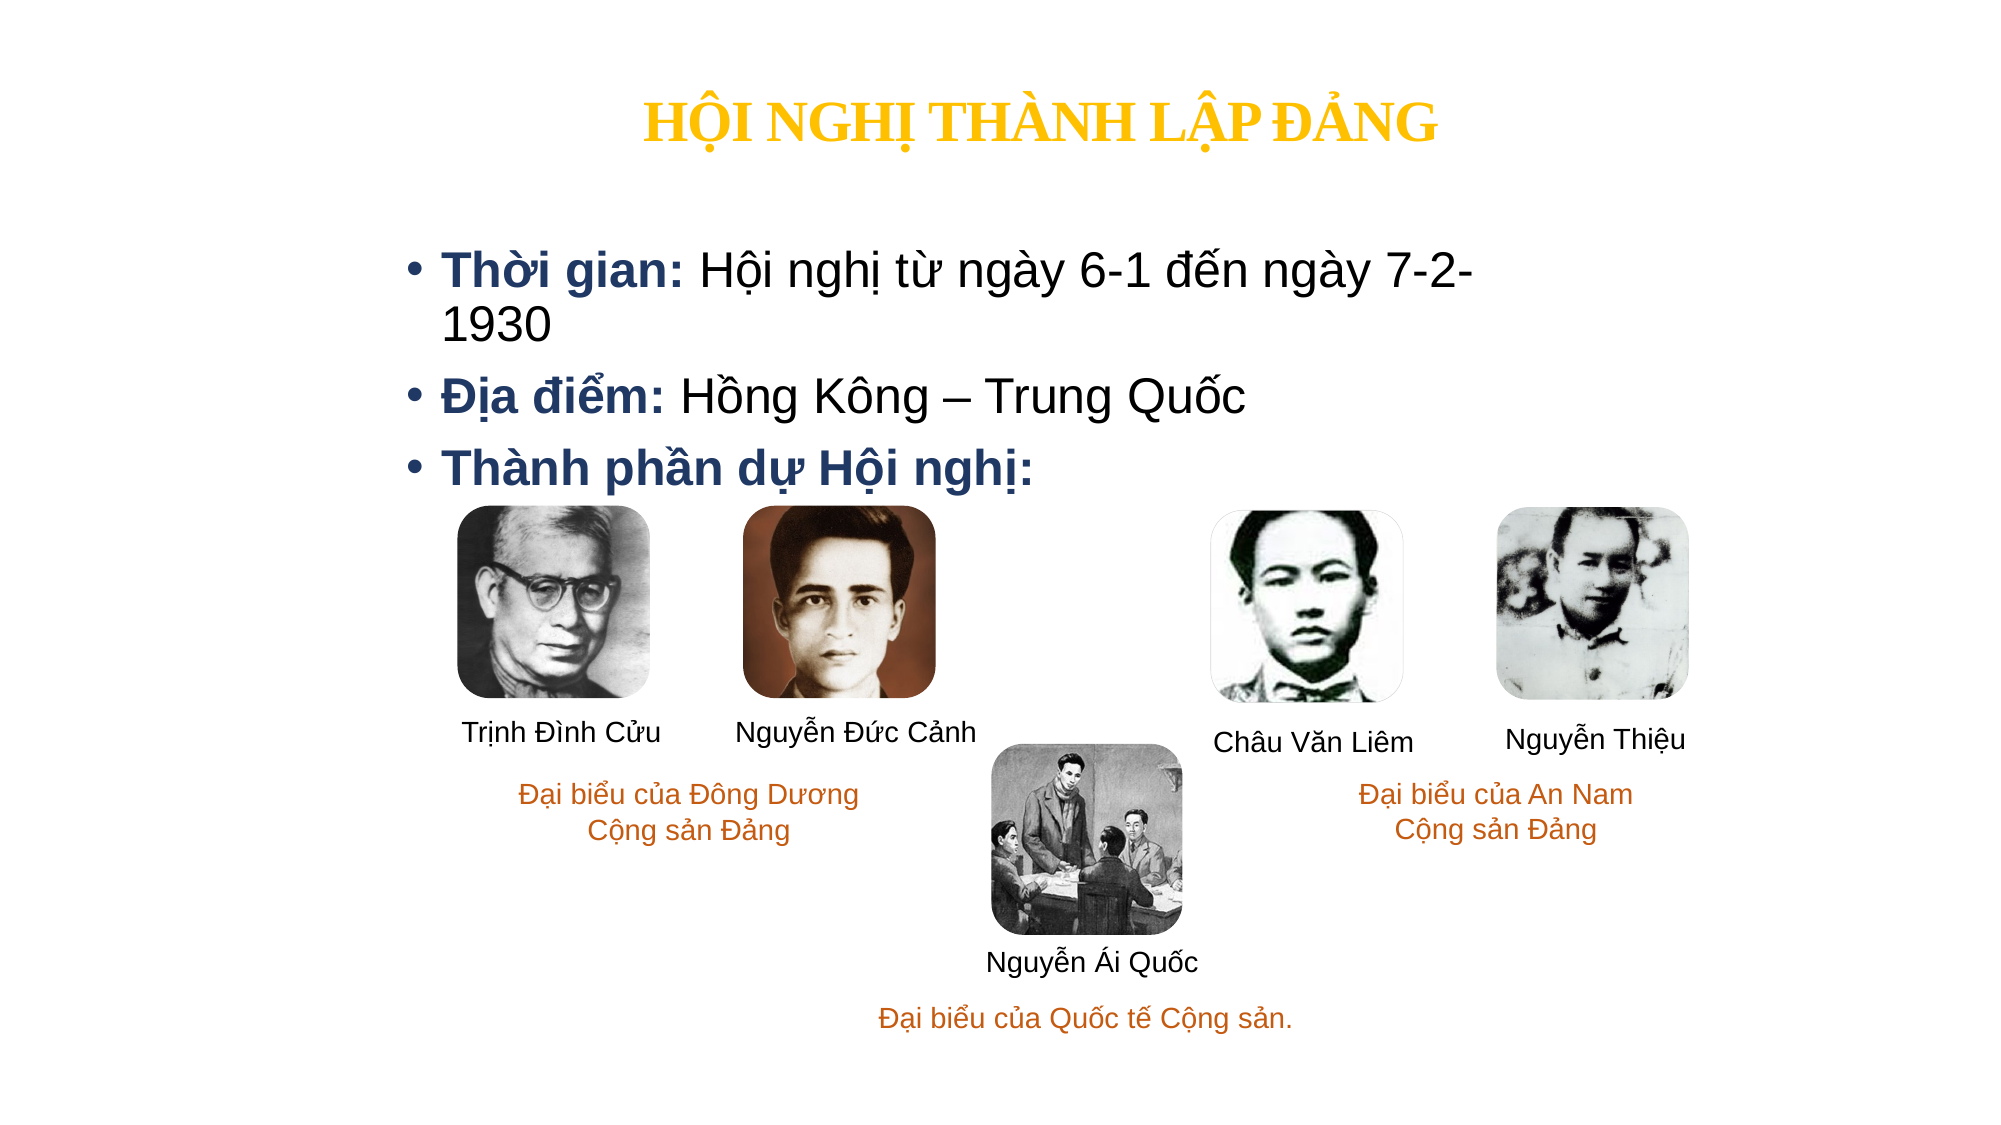

HỘI NGHỊ THÀNH LẬP ĐẢNG
Thời gian: Hội nghị từ ngày 6-1 đến ngày 7-2-1930
Địa điểm: Hồng Kông – Trung Quốc
Thành phần dự Hội nghị:

Nguyễn Đức Cảnh
Trịnh Đình Cửu
Nguyễn Thiệu
Châu Văn Liêm

Đại biểu của An Nam Cộng sản Đảng
Đại biểu của Đông Dương Cộng sản Đảng
Nguyễn Ái Quốc
Đại biểu của Quốc tế Cộng sản.